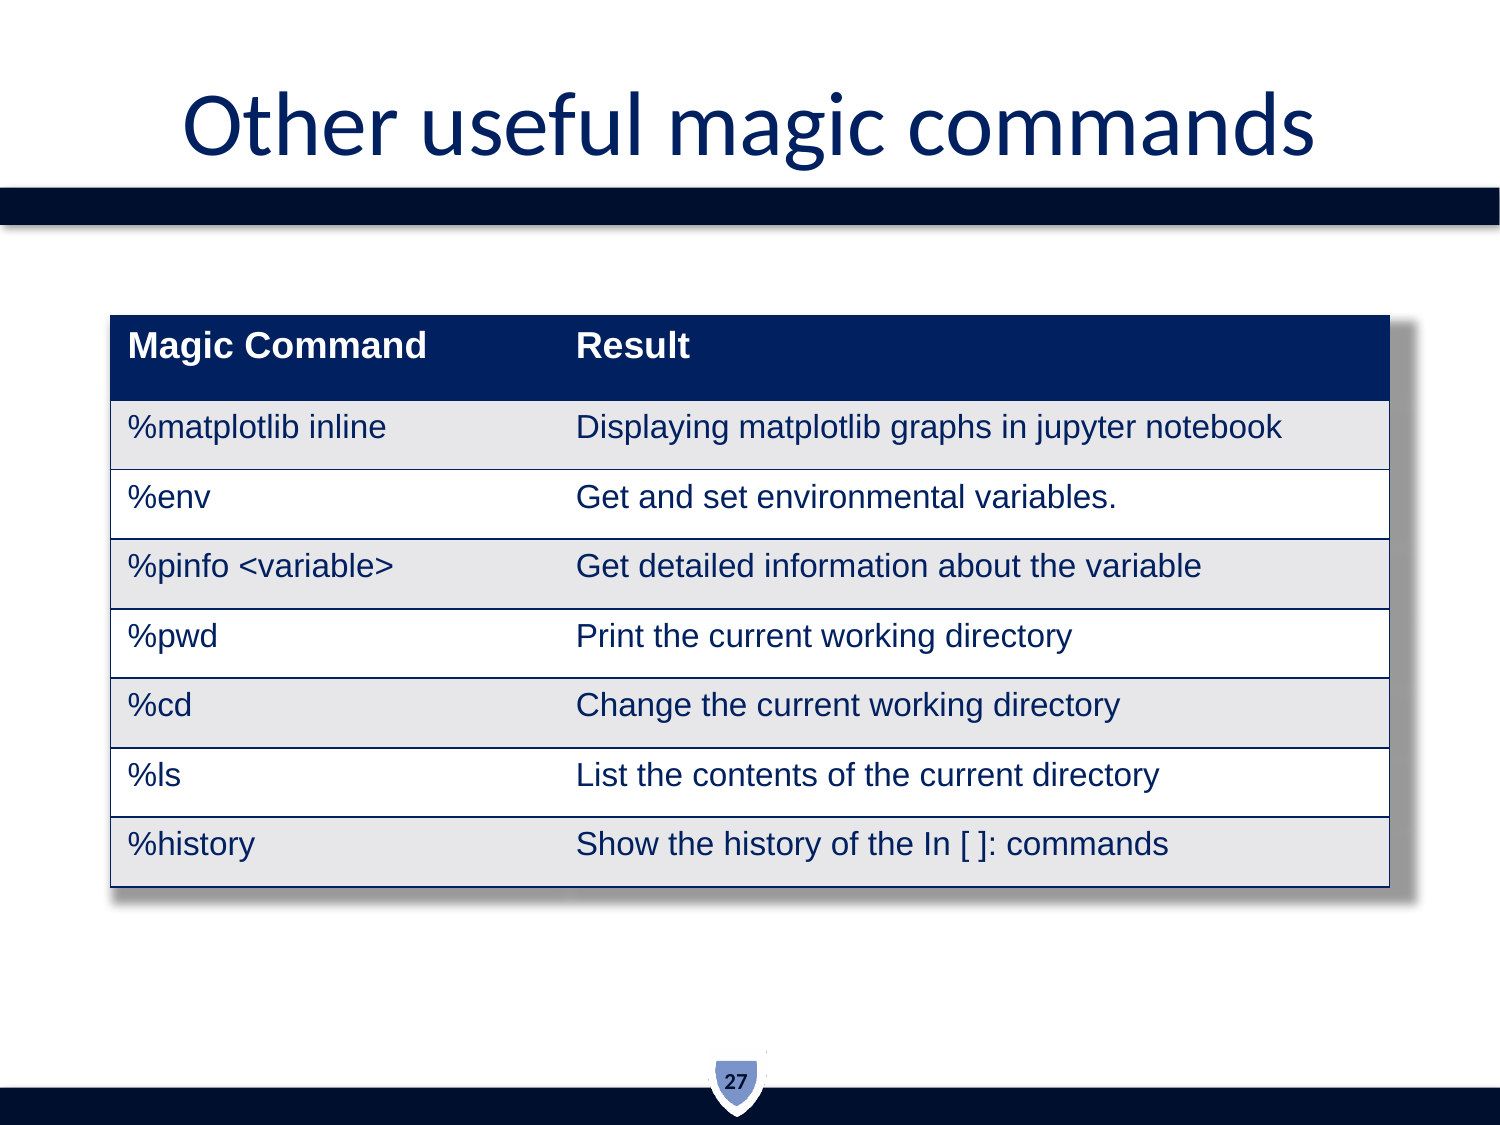

# Other useful magic commands
| Magic Command | Result |
| --- | --- |
| %matplotlib inline | Displaying matplotlib graphs in jupyter notebook |
| %env | Get and set environmental variables. |
| %pinfo <variable> | Get detailed information about the variable |
| %pwd | Print the current working directory |
| %cd | Change the current working directory |
| %ls | List the contents of the current directory |
| %history | Show the history of the In [ ]: commands |
27